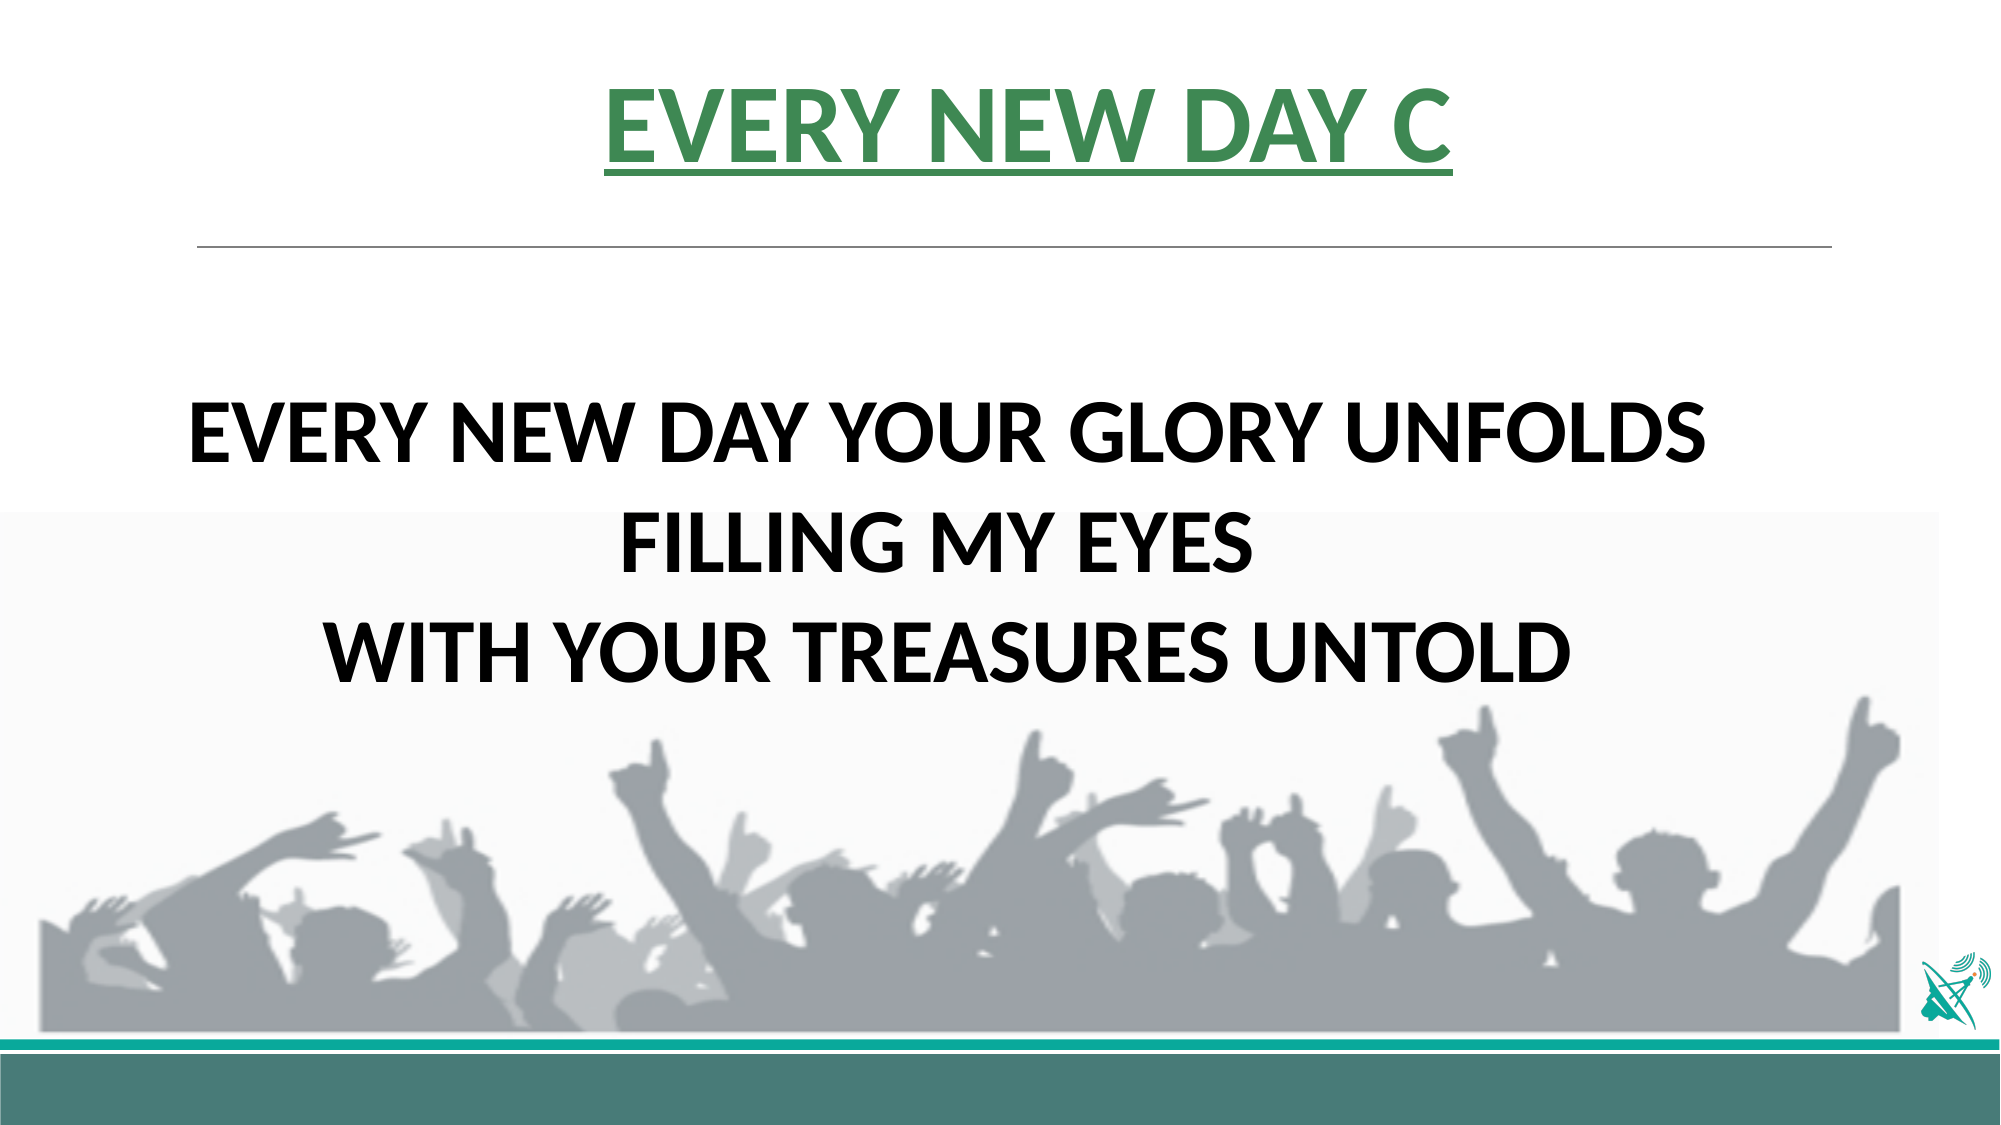

# EVERY NEW DAY C
EVERY NEW DAY YOUR GLORY UNFOLDS
FILLING MY EYES
WITH YOUR TREASURES UNTOLD